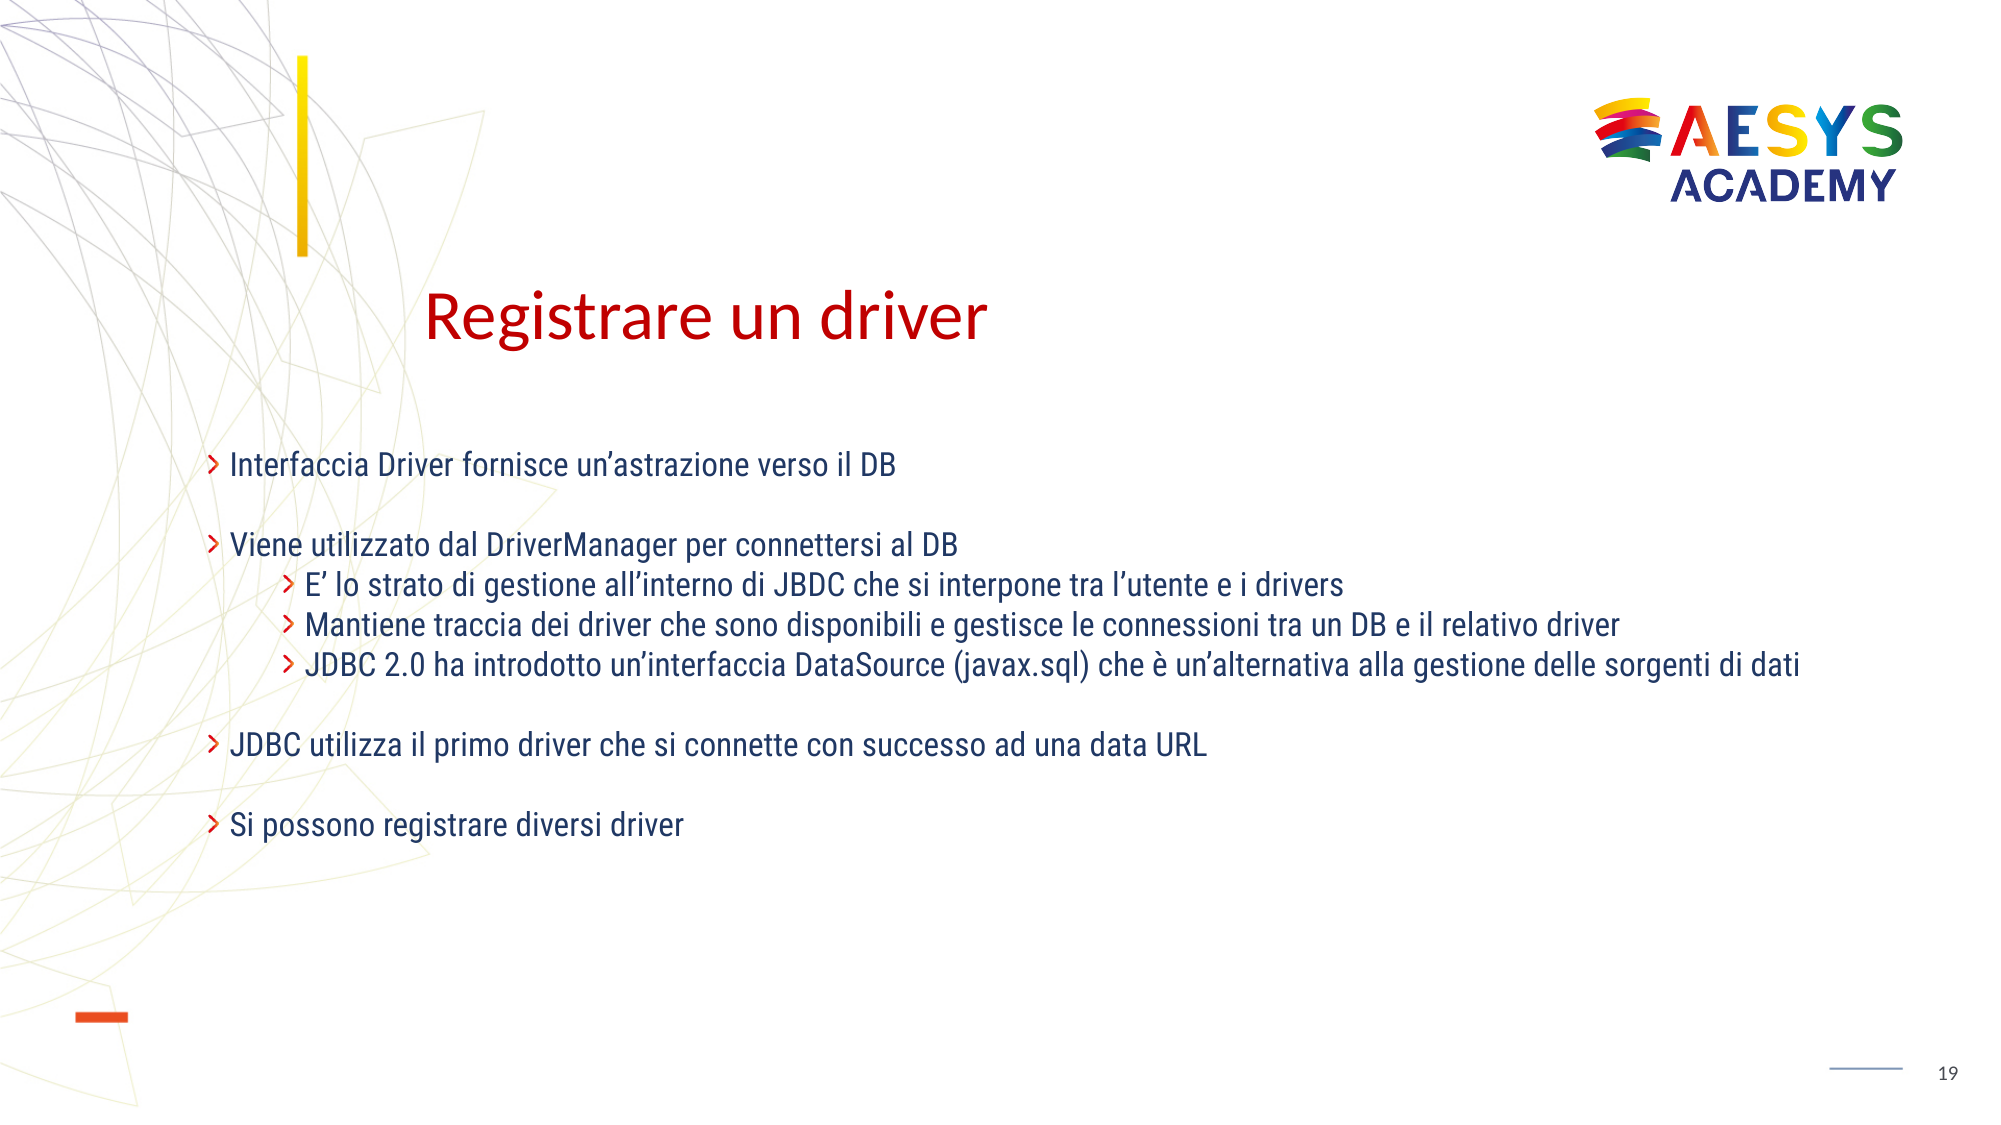

# Registrare un driver
Interfaccia Driver fornisce un’astrazione verso il DB

Viene utilizzato dal DriverManager per connettersi al DB
E’ lo strato di gestione all’interno di JBDC che si interpone tra l’utente e i drivers
Mantiene traccia dei driver che sono disponibili e gestisce le connessioni tra un DB e il relativo driver
JDBC 2.0 ha introdotto un’interfaccia DataSource (javax.sql) che è un’alternativa alla gestione delle sorgenti di dati

JDBC utilizza il primo driver che si connette con successo ad una data URL

Si possono registrare diversi driver

19